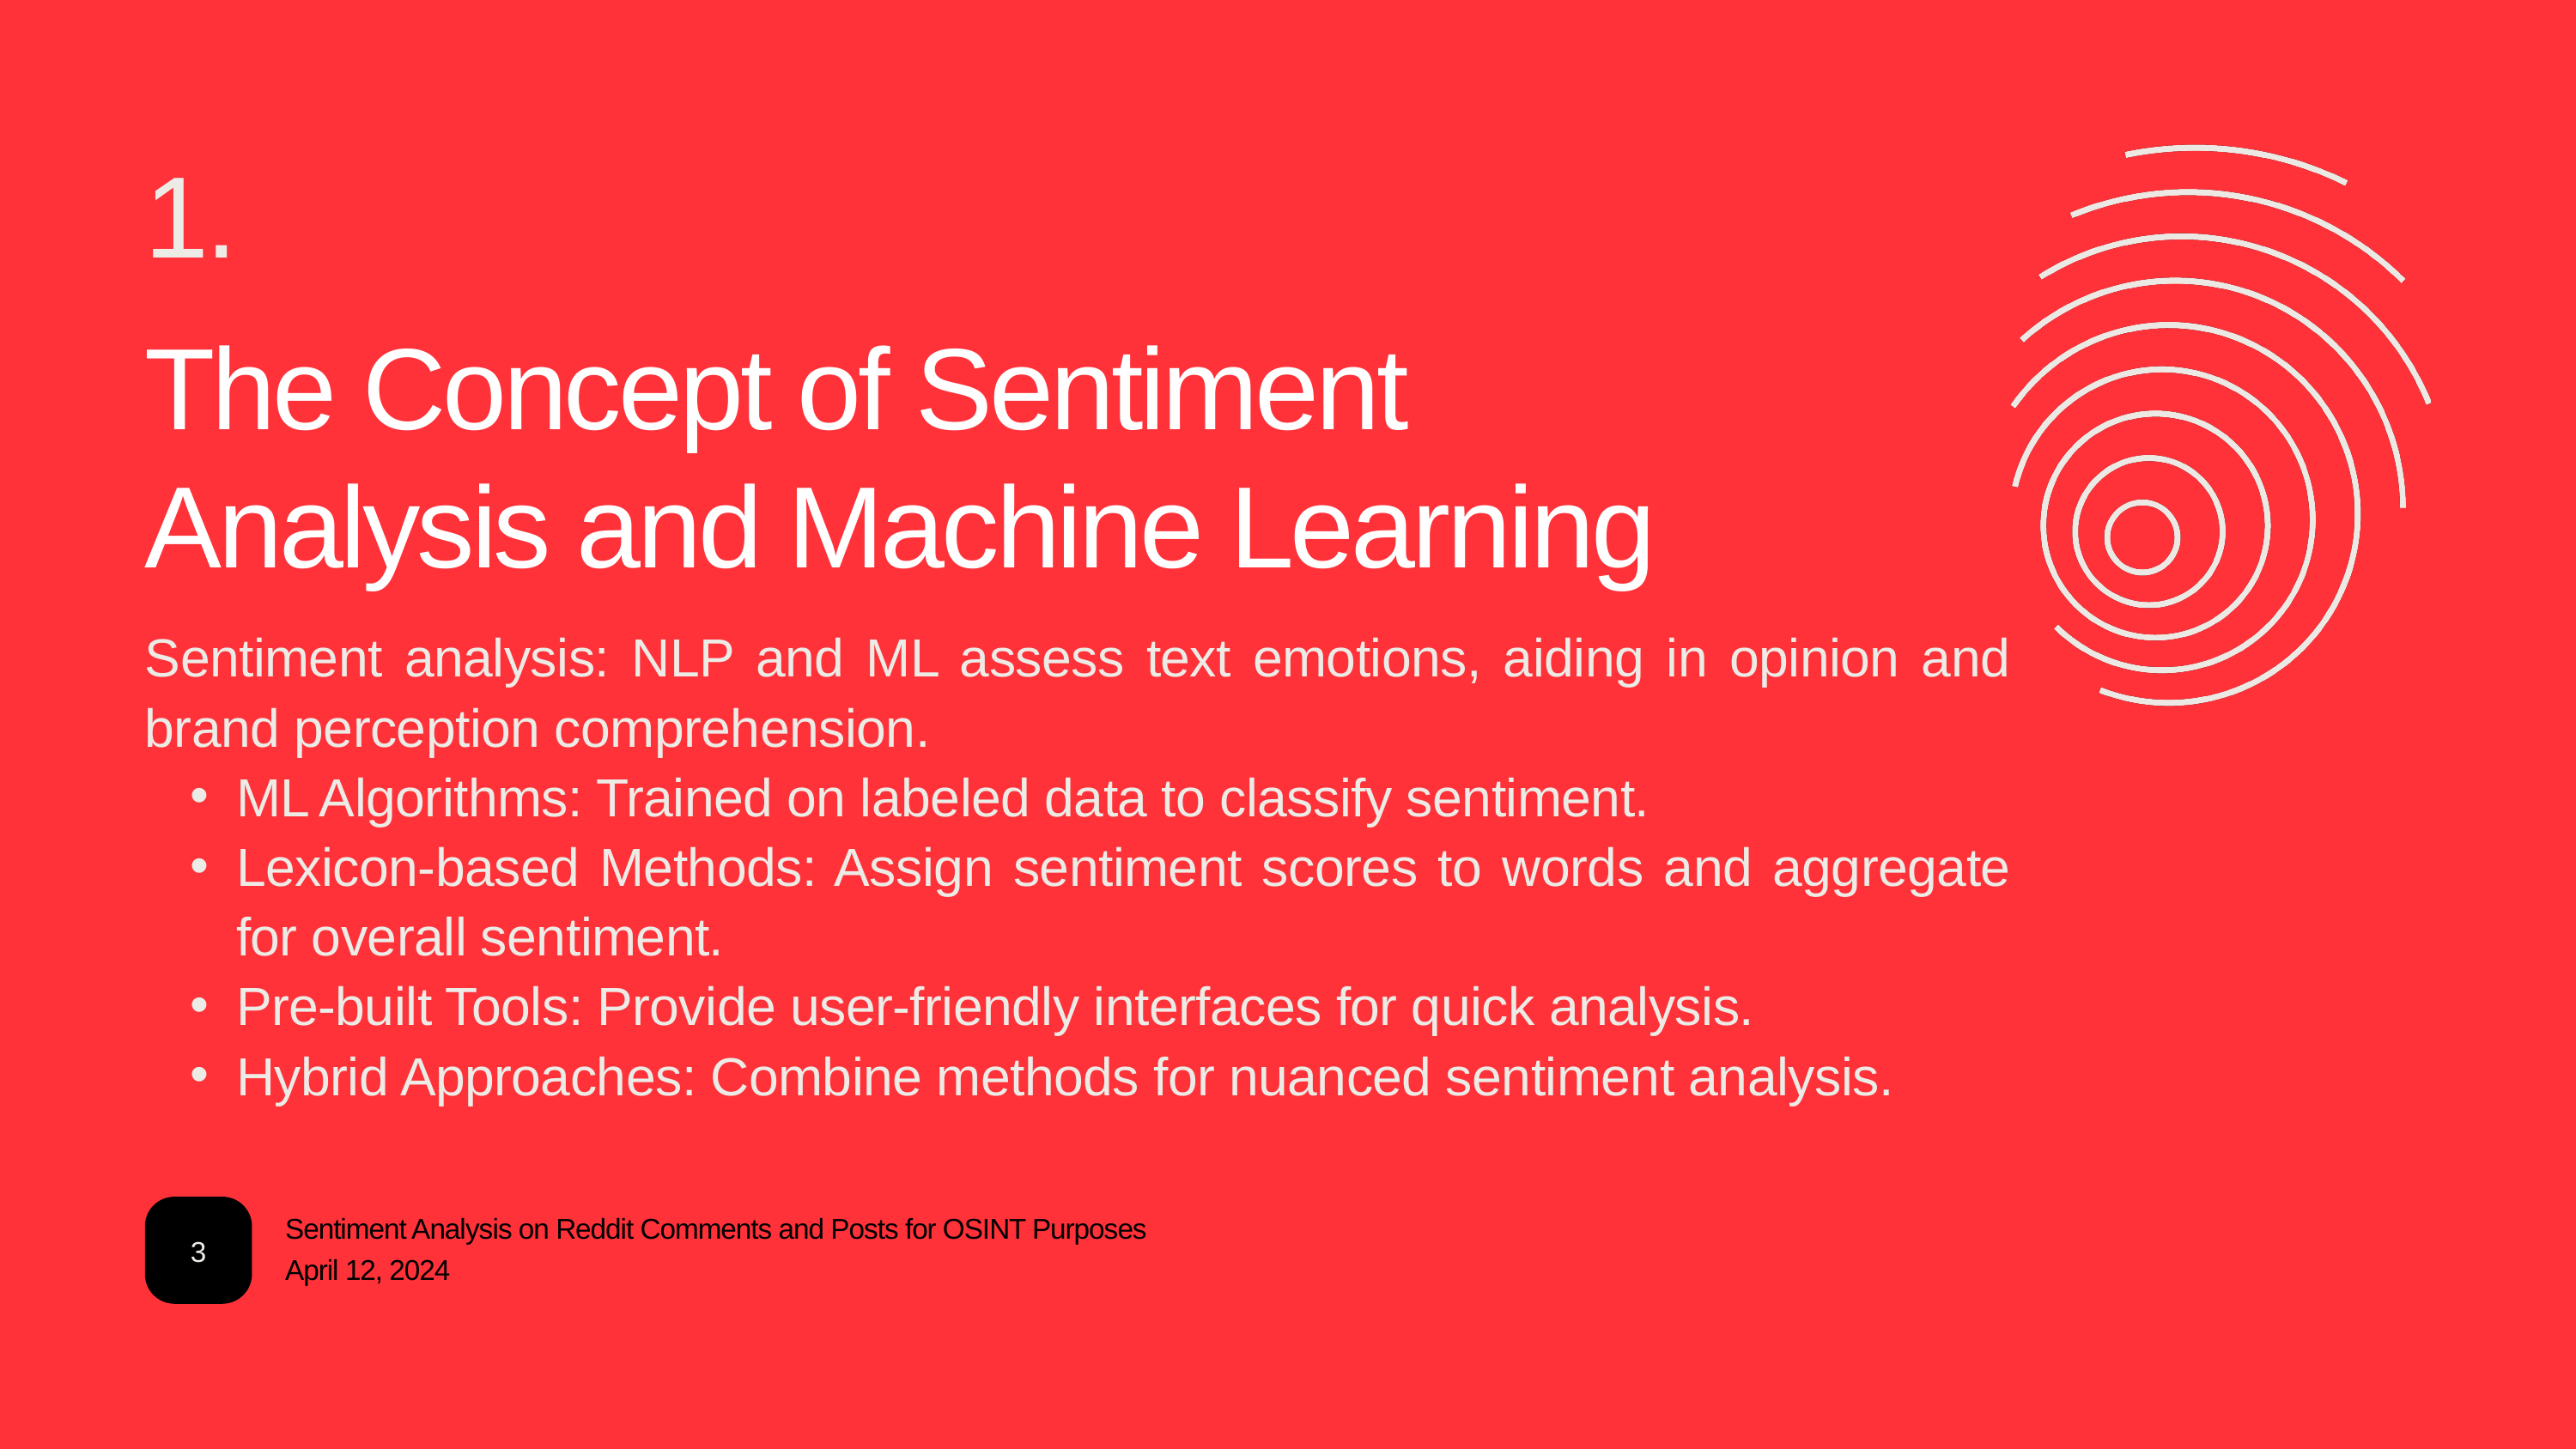

1.

The Concept of Sentiment Analysis and Machine Learning
Sentiment analysis: NLP and ML assess text emotions, aiding in opinion and brand perception comprehension.
ML Algorithms: Trained on labeled data to classify sentiment.
Lexicon-based Methods: Assign sentiment scores to words and aggregate for overall sentiment.
Pre-built Tools: Provide user-friendly interfaces for quick analysis.
Hybrid Approaches: Combine methods for nuanced sentiment analysis.

Sentiment Analysis on Reddit Comments and Posts for OSINT Purposes
3
April 12, 2024